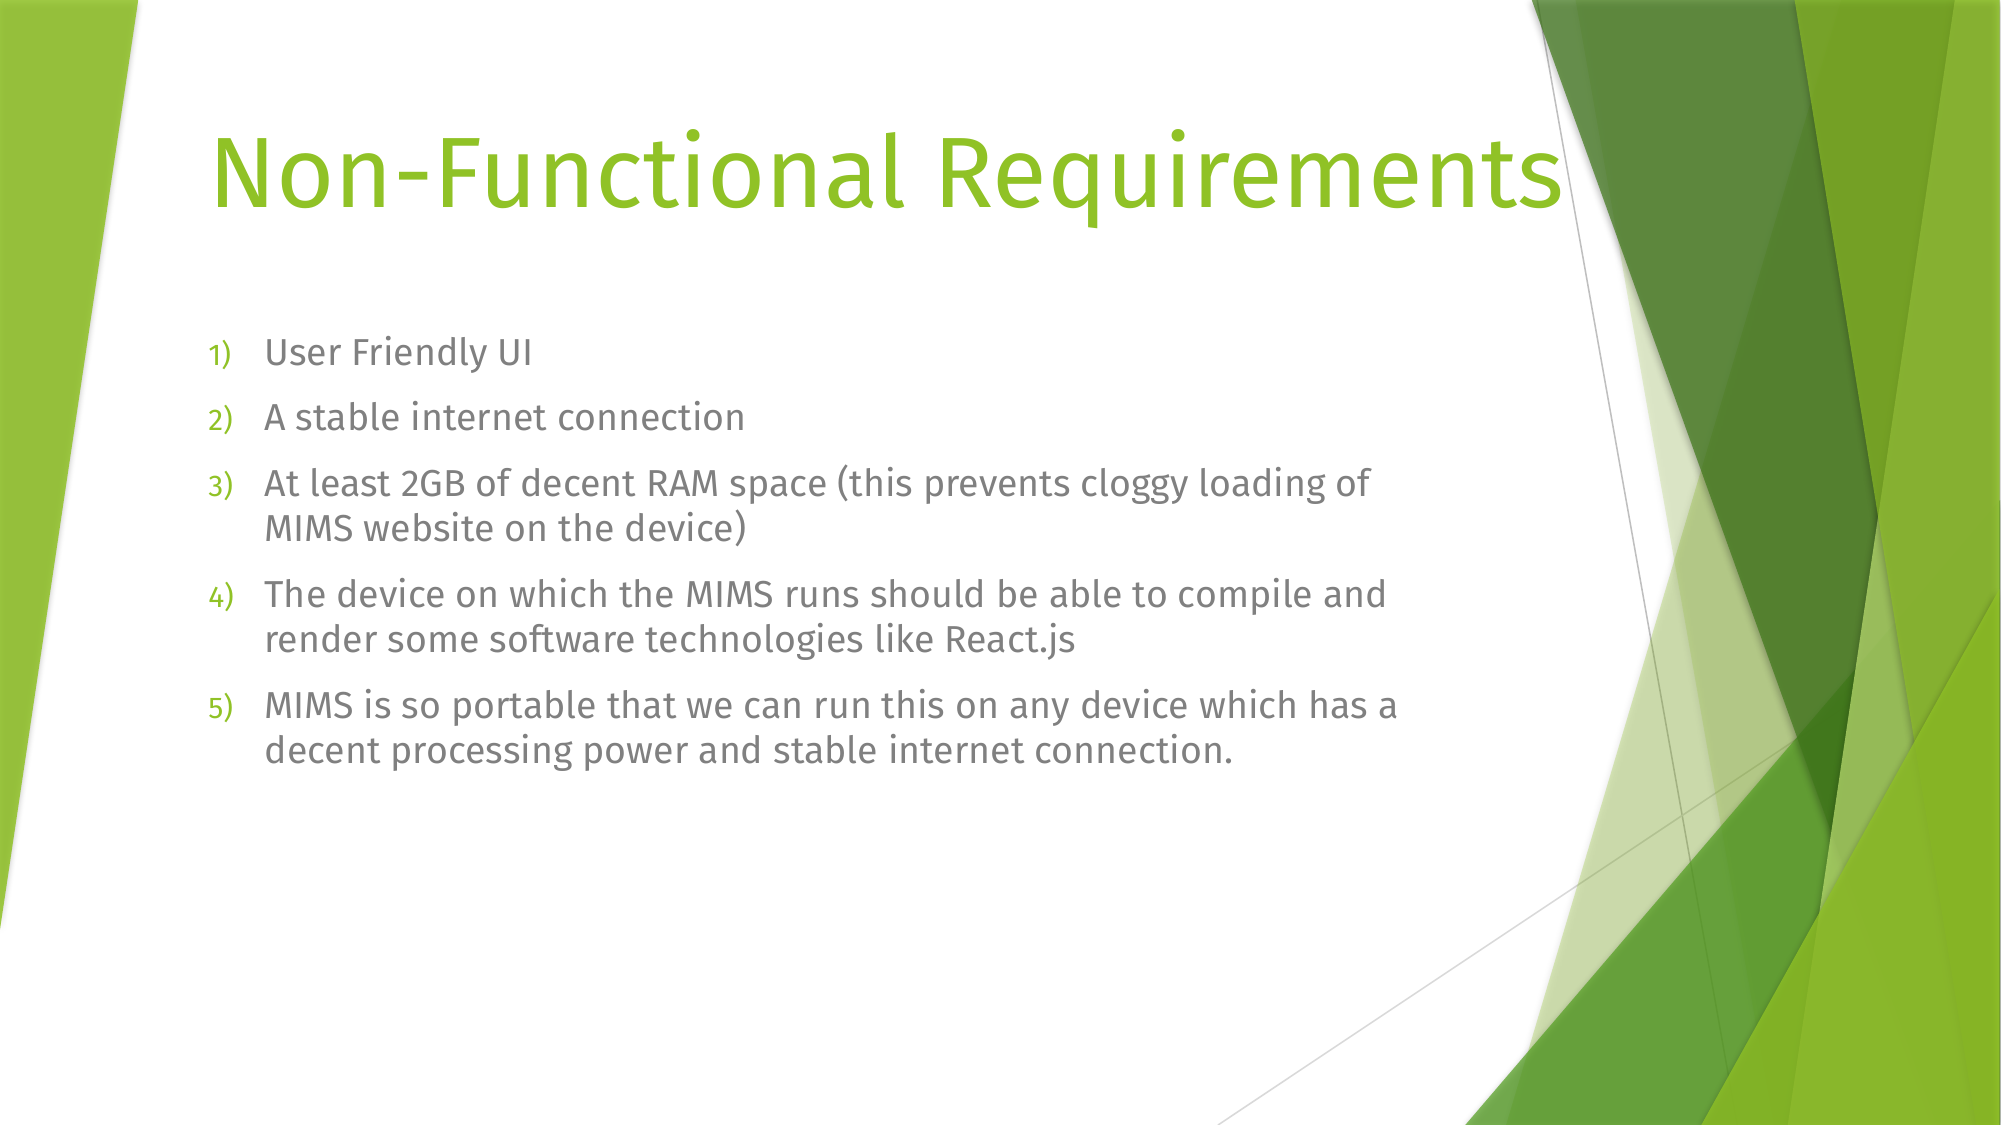

# Non-Functional Requirements
User Friendly UI
A stable internet connection
At least 2GB of decent RAM space (this prevents cloggy loading of MIMS website on the device)
The device on which the MIMS runs should be able to compile and render some software technologies like React.js
MIMS is so portable that we can run this on any device which has a decent processing power and stable internet connection.